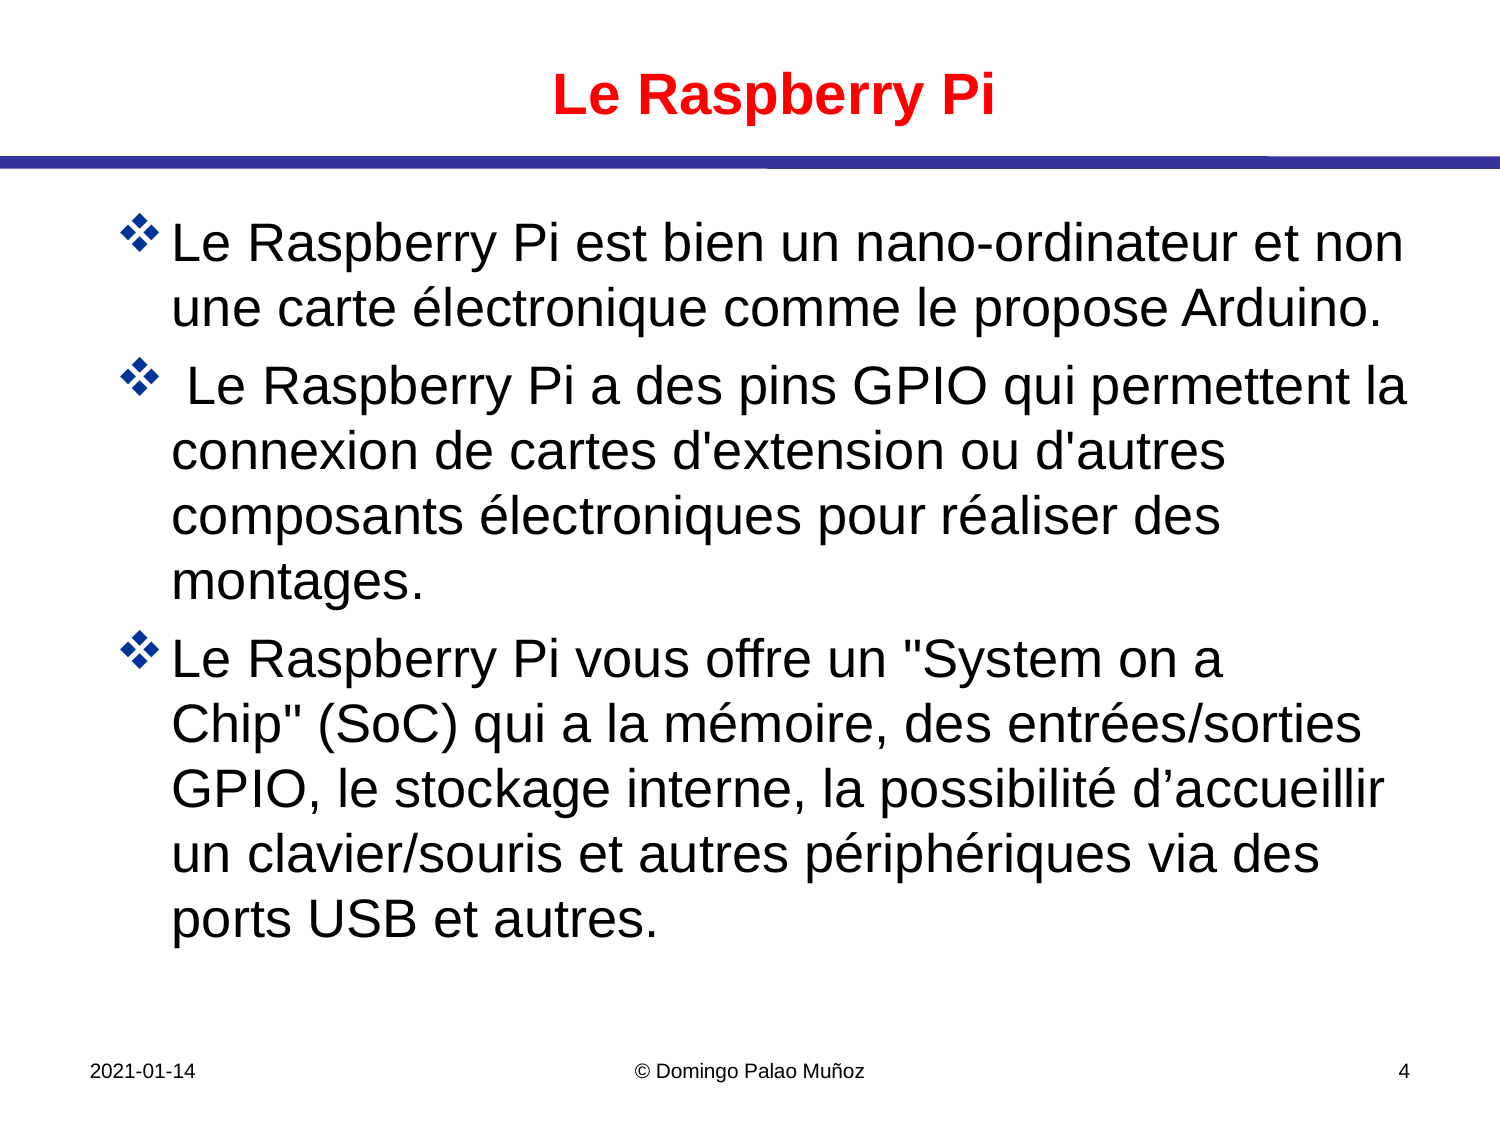

Le Raspberry Pi
Le Raspberry Pi est bien un nano-ordinateur et non une carte électronique comme le propose Arduino.
 Le Raspberry Pi a des pins GPIO qui permettent la connexion de cartes d'extension ou d'autres composants électroniques pour réaliser des montages.
Le Raspberry Pi vous offre un "System on a Chip" (SoC) qui a la mémoire, des entrées/sorties GPIO, le stockage interne, la possibilité d’accueillir un clavier/souris et autres périphériques via des ports USB et autres.

2021-01-14
© Domingo Palao Muñoz
4